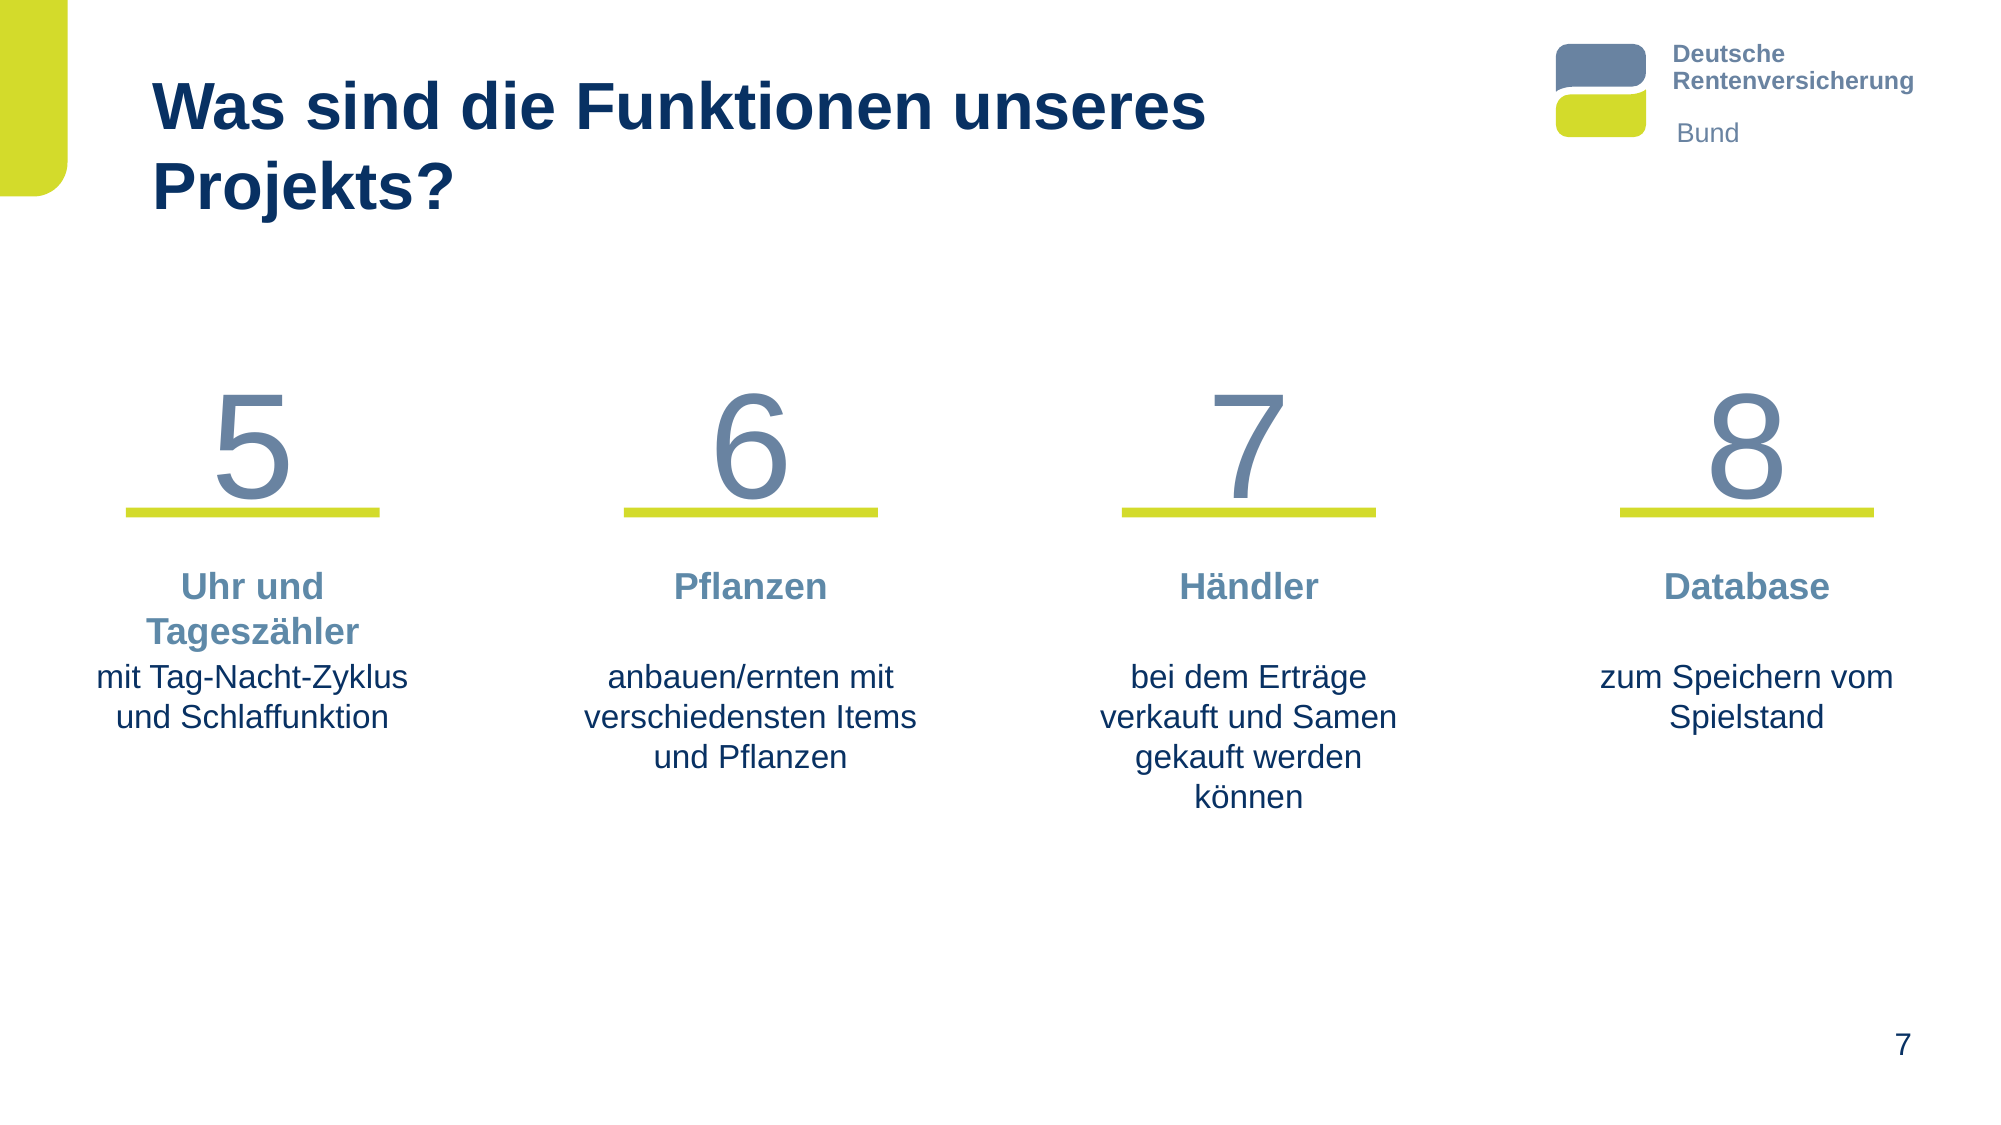

# Was sind die Funktionen unseres Projekts?
5
6
7
8

Uhr und Tageszähler
Pflanzen
Händler
Database
mit Tag-Nacht-Zyklus und Schlaffunktion
anbauen/ernten mit verschiedensten Items und Pflanzen
bei dem Erträge verkauft und Samen gekauft werden können
zum Speichern vom Spielstand
7